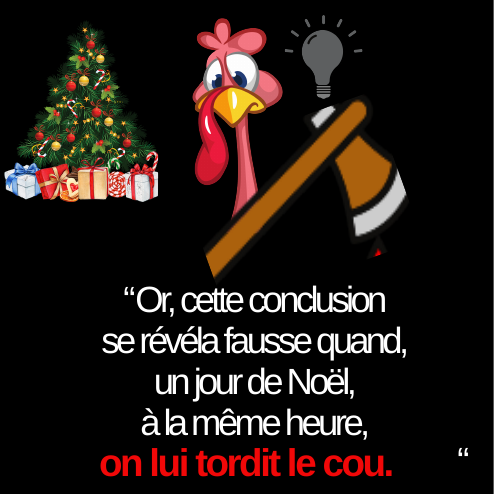

“Or, cette conclusion
se révéla fausse quand,
un jour de Noël,
à la même heure,
“
on lui tordit le cou.